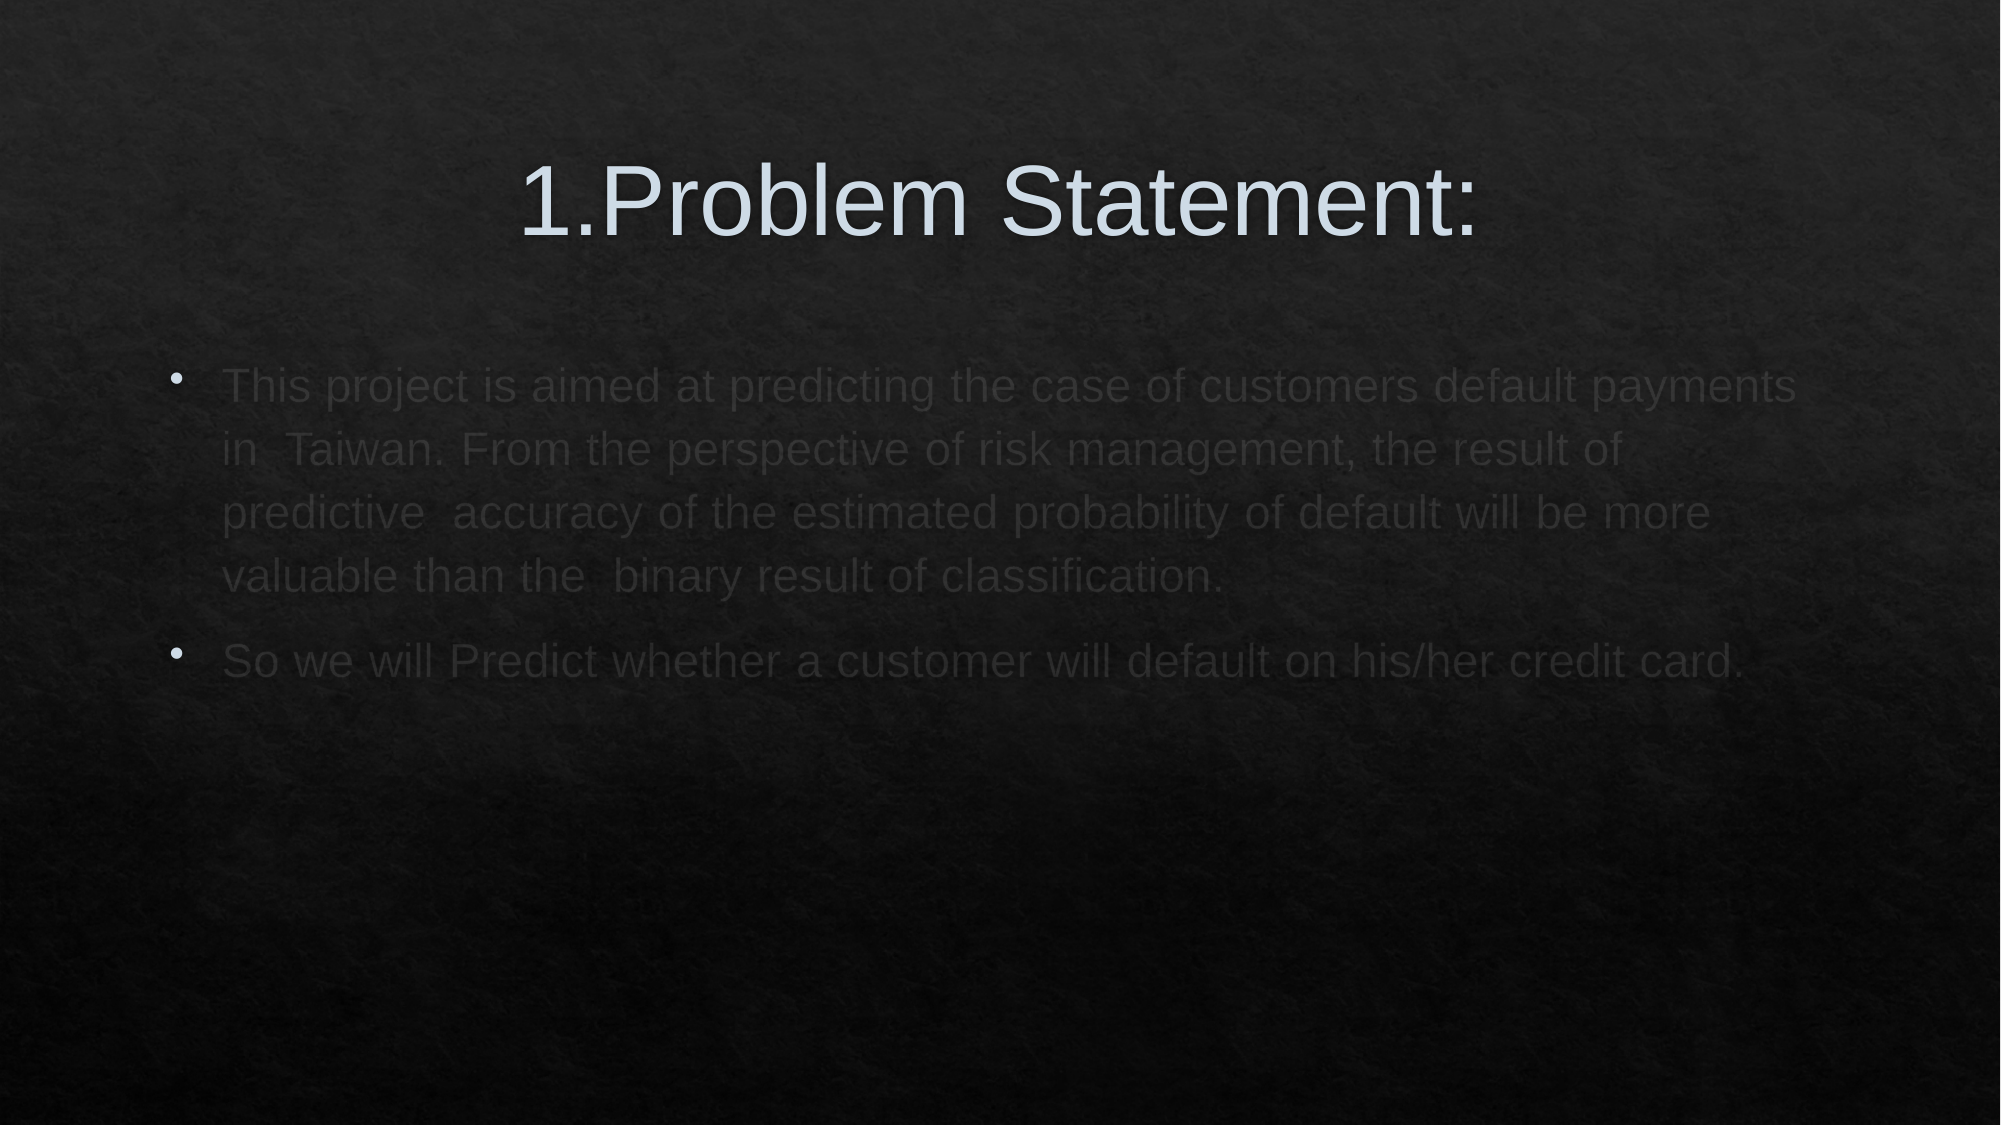

# 1.Problem Statement:
This project is aimed at predicting the case of customers default payments in  Taiwan. From the perspective of risk management, the result of predictive  accuracy of the estimated probability of default will be more valuable than the  binary result of classification.
So we will Predict whether a customer will default on his/her credit card.